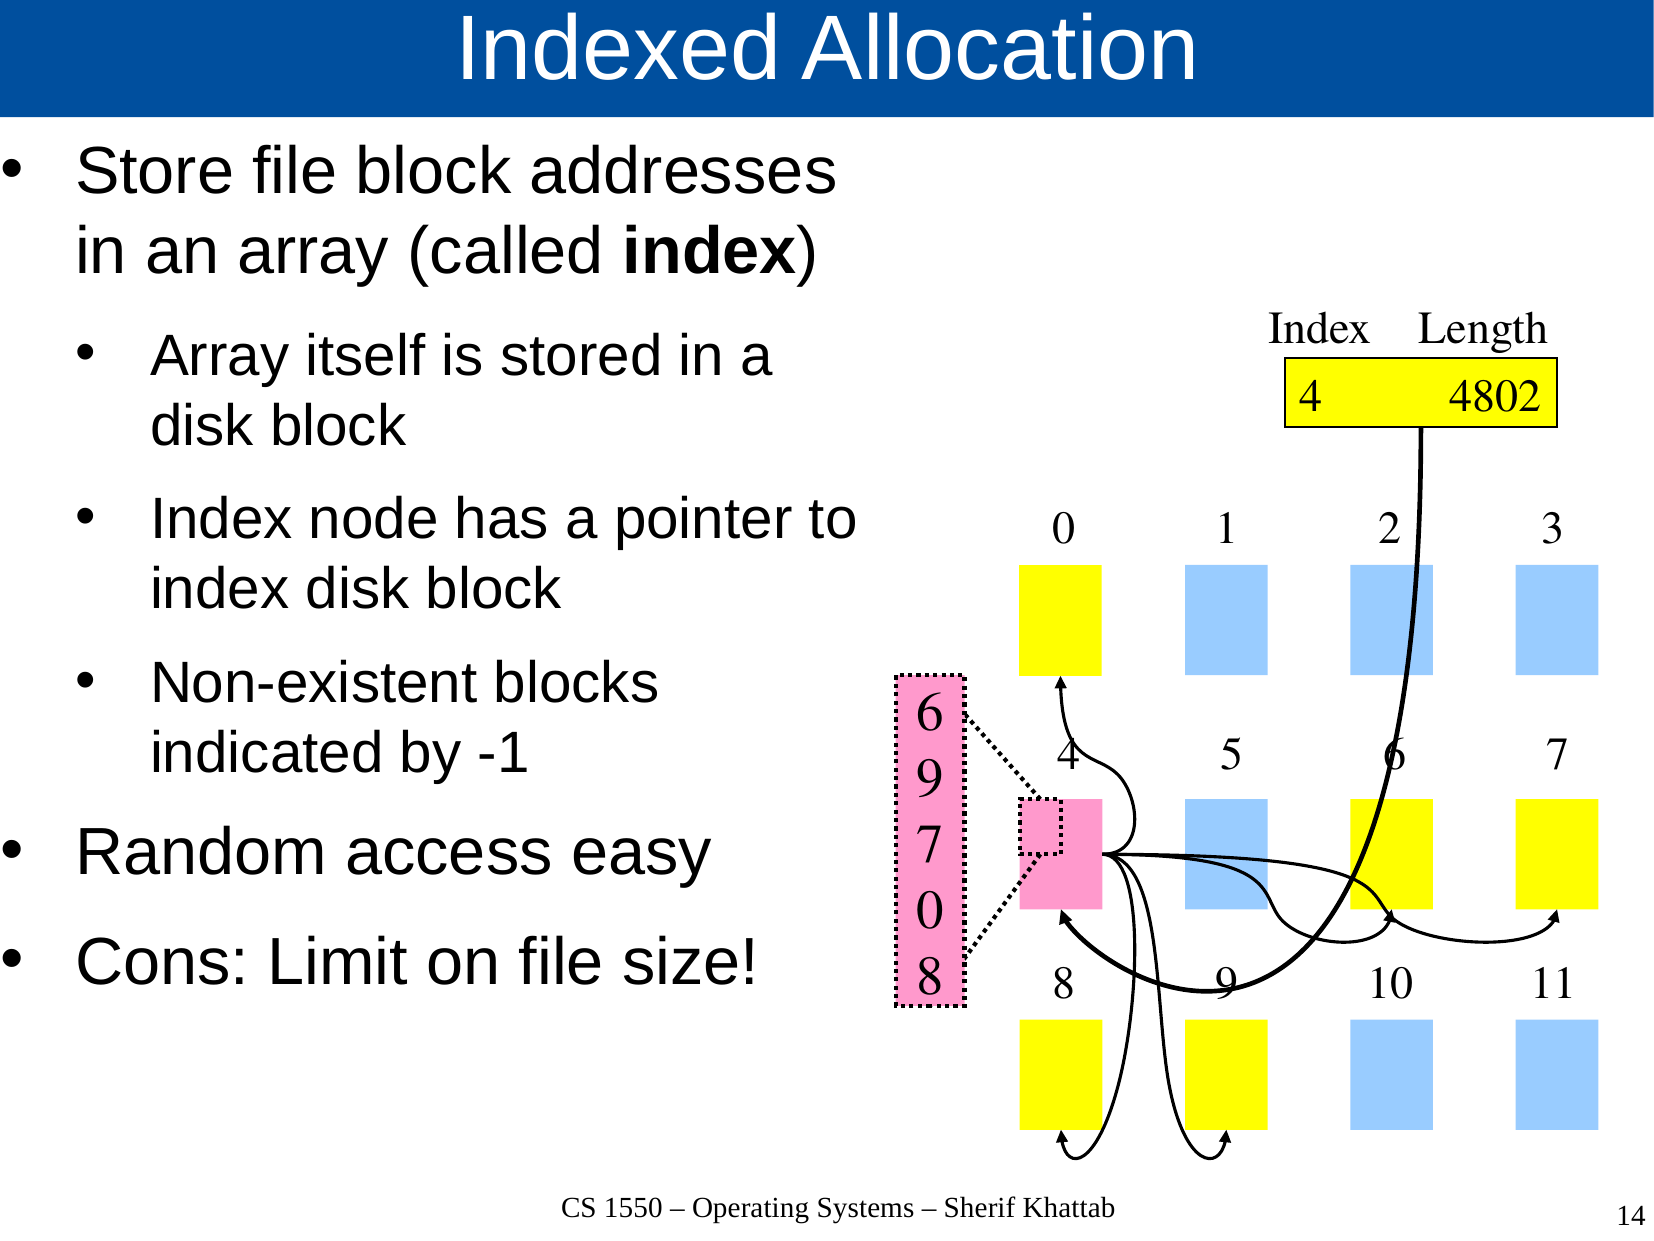

# Indexed Allocation
Store file block addresses in an array (called index)
Array itself is stored in a disk block
Index node has a pointer to index disk block
Non-existent blocks indicated by -1
Random access easy
Cons: Limit on file size!

	Index    	Length
4	4802
0
1
2
3

6
9
7
0
8

4
5
6
7

8
9
10
11

CS 1550 – Operating Systems – Sherif Khattab
14